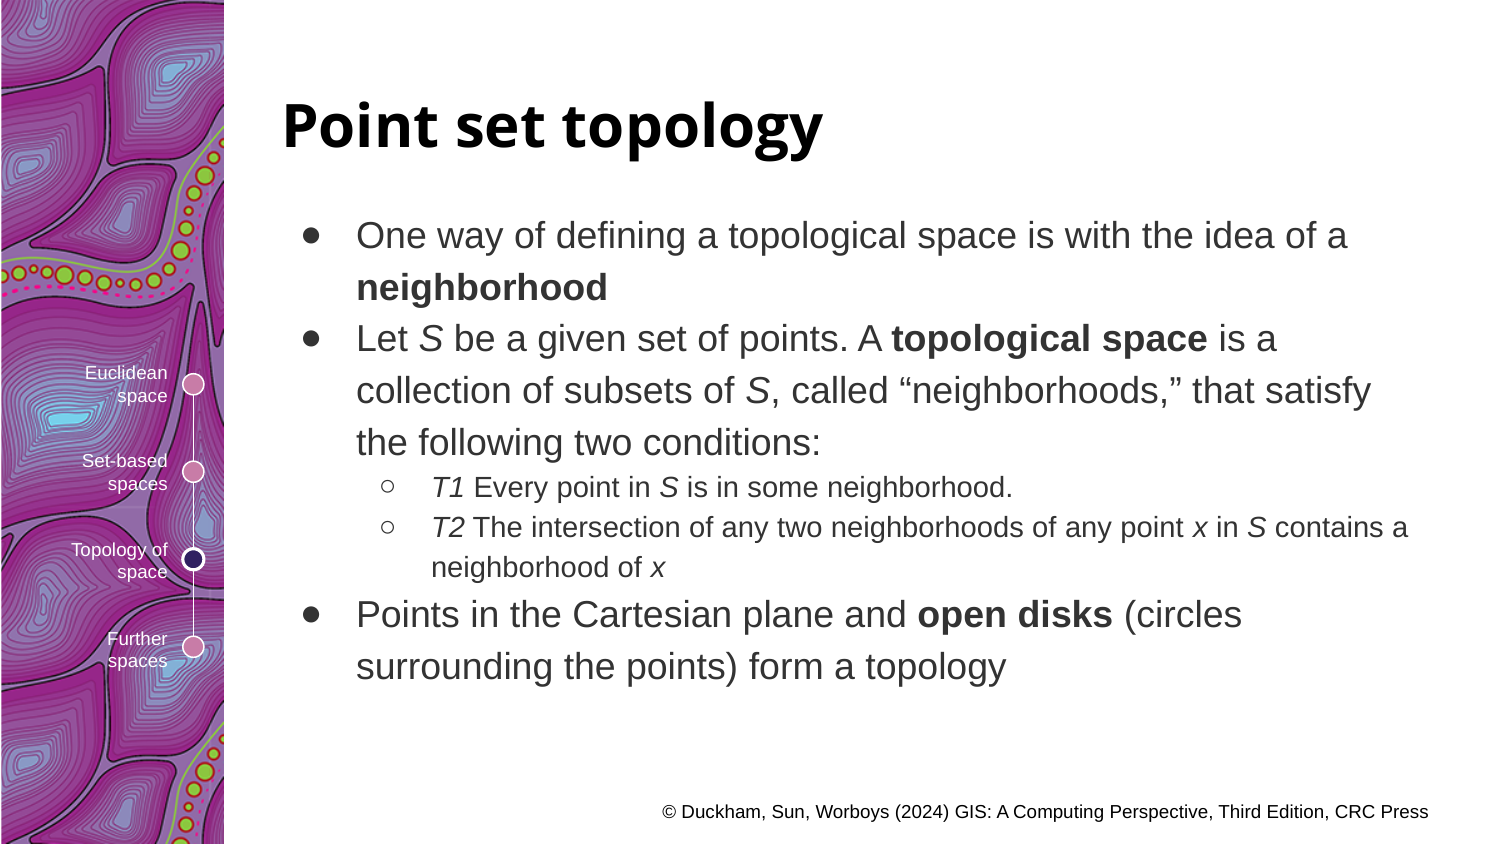

# Point set topology
One way of defining a topological space is with the idea of a neighborhood
Let S be a given set of points. A topological space is a collection of subsets of S, called “neighborhoods,” that satisfy the following two conditions:
T1 Every point in S is in some neighborhood.
T2 The intersection of any two neighborhoods of any point x in S contains a neighborhood of x
Points in the Cartesian plane and open disks (circles surrounding the points) form a topology